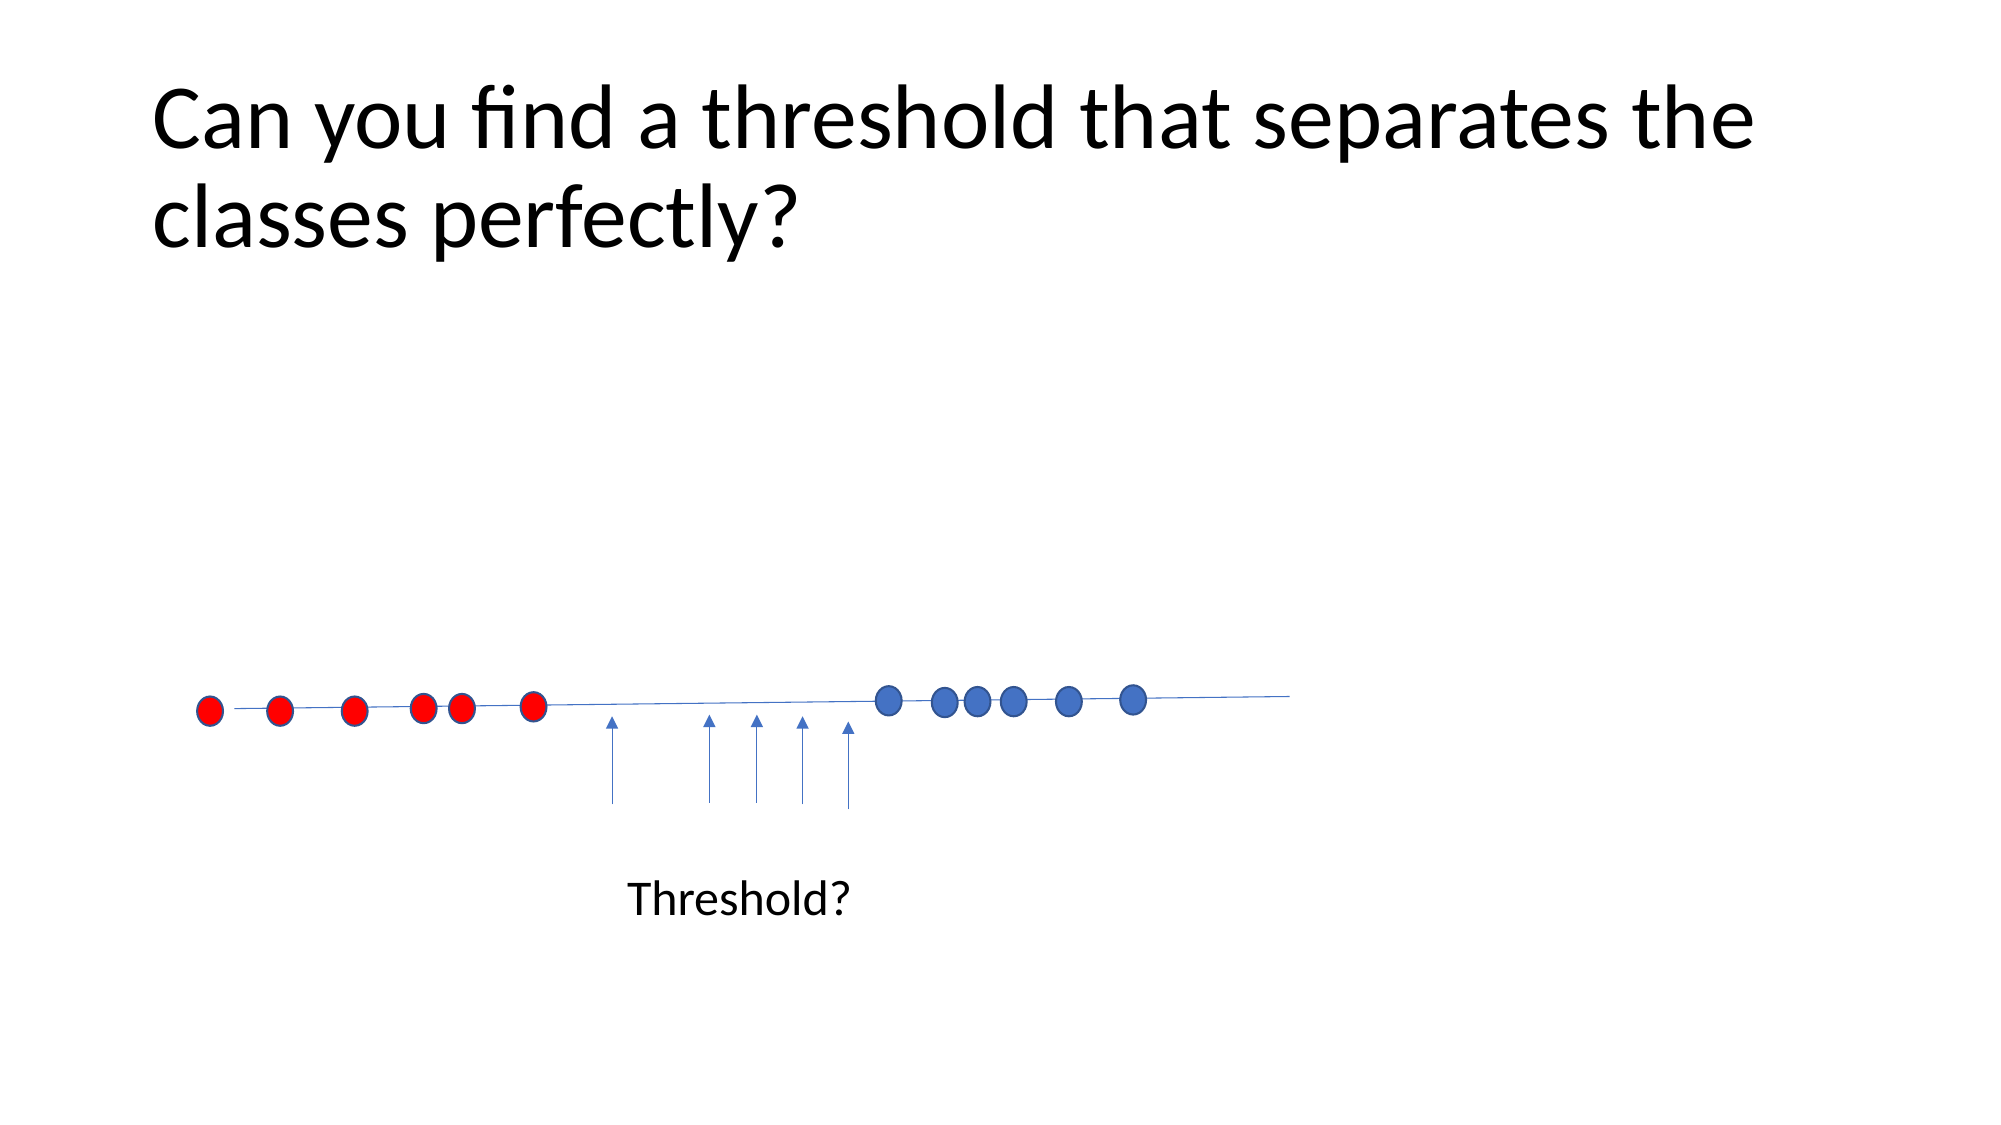

# Can you find a threshold that separates the classes perfectly?

Threshold?